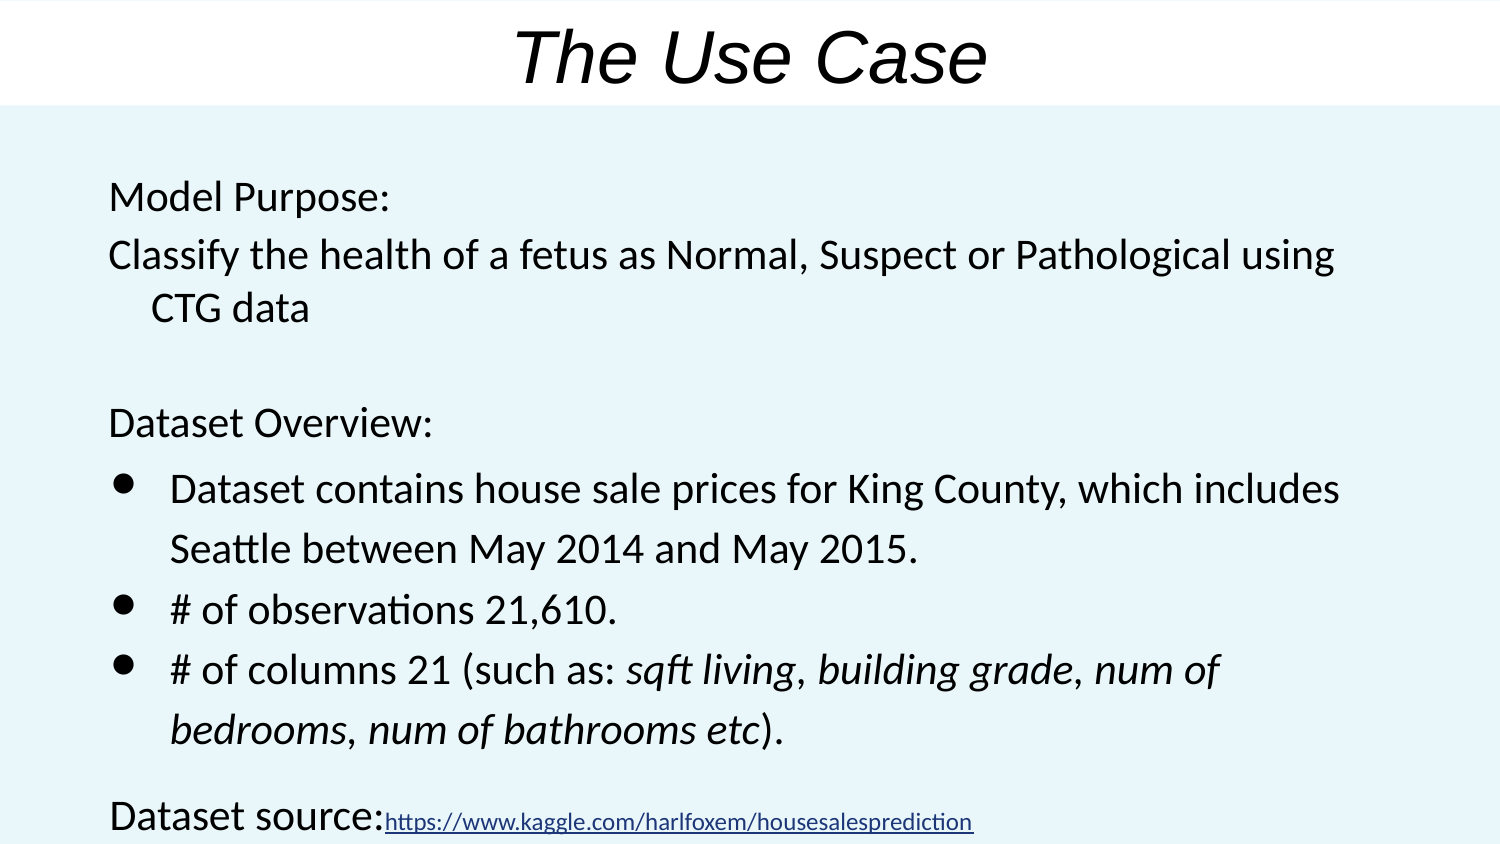

The Use Case
Model Purpose:
Classify the health of a fetus as Normal, Suspect or Pathological using CTG data

Dataset Overview:
Dataset contains house sale prices for King County, which includes Seattle between May 2014 and May 2015.
# of observations 21,610.
# of columns 21 (such as: sqft living, building grade, num of bedrooms, num of bathrooms etc).

Dataset source:https://www.kaggle.com/harlfoxem/housesalesprediction